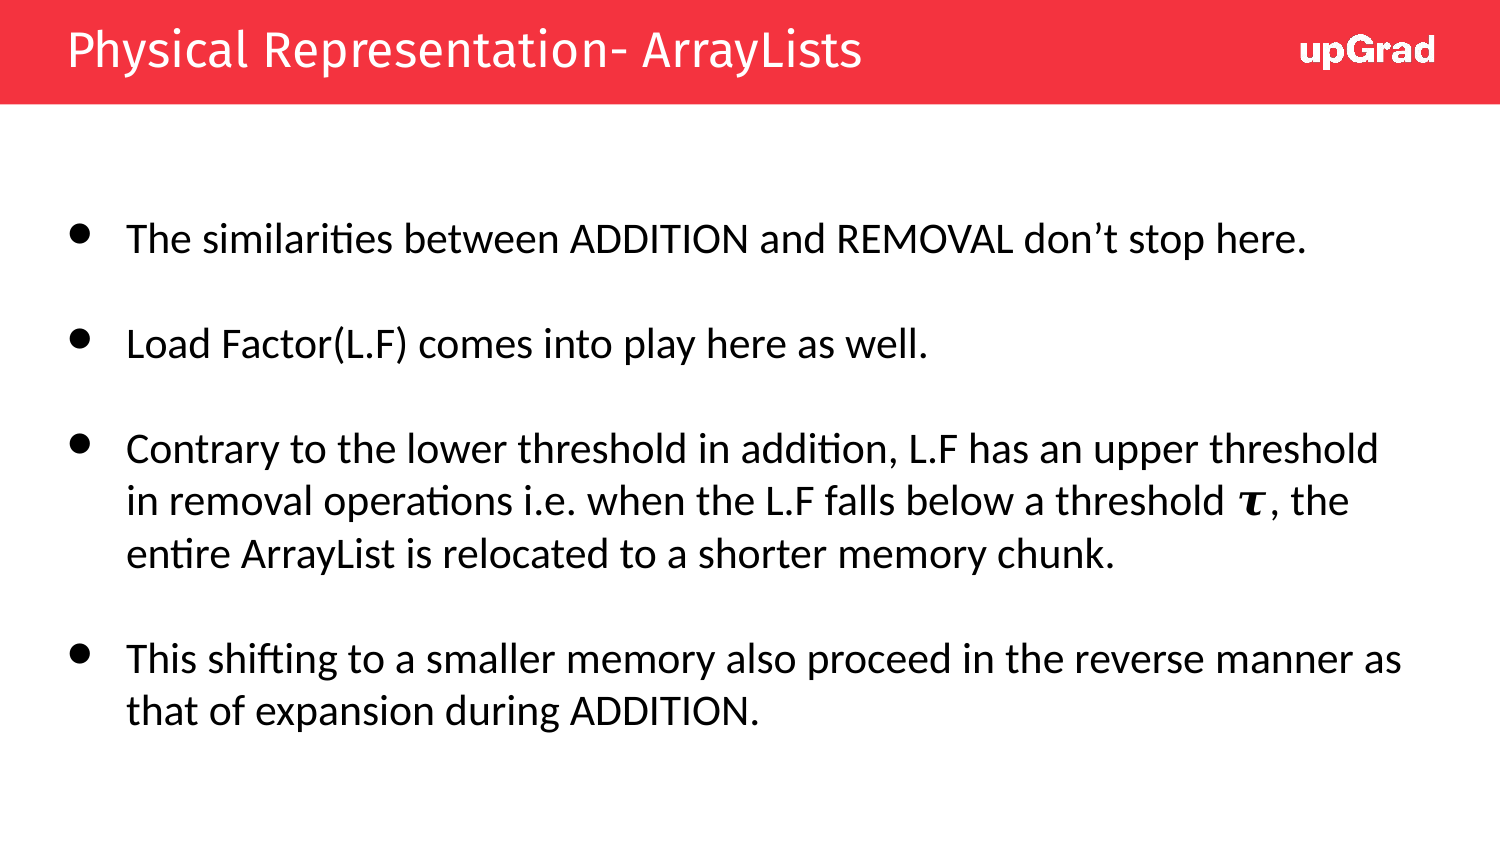

# Physical Representation- ArrayLists

The similarities between ADDITION and REMOVAL don’t stop here.

Load Factor(L.F) comes into play here as well.

Contrary to the lower threshold in addition, L.F has an upper threshold in removal operations i.e. when the L.F falls below a threshold 𝝉, the entire ArrayList is relocated to a shorter memory chunk.

This shifting to a smaller memory also proceed in the reverse manner as that of expansion during ADDITION.